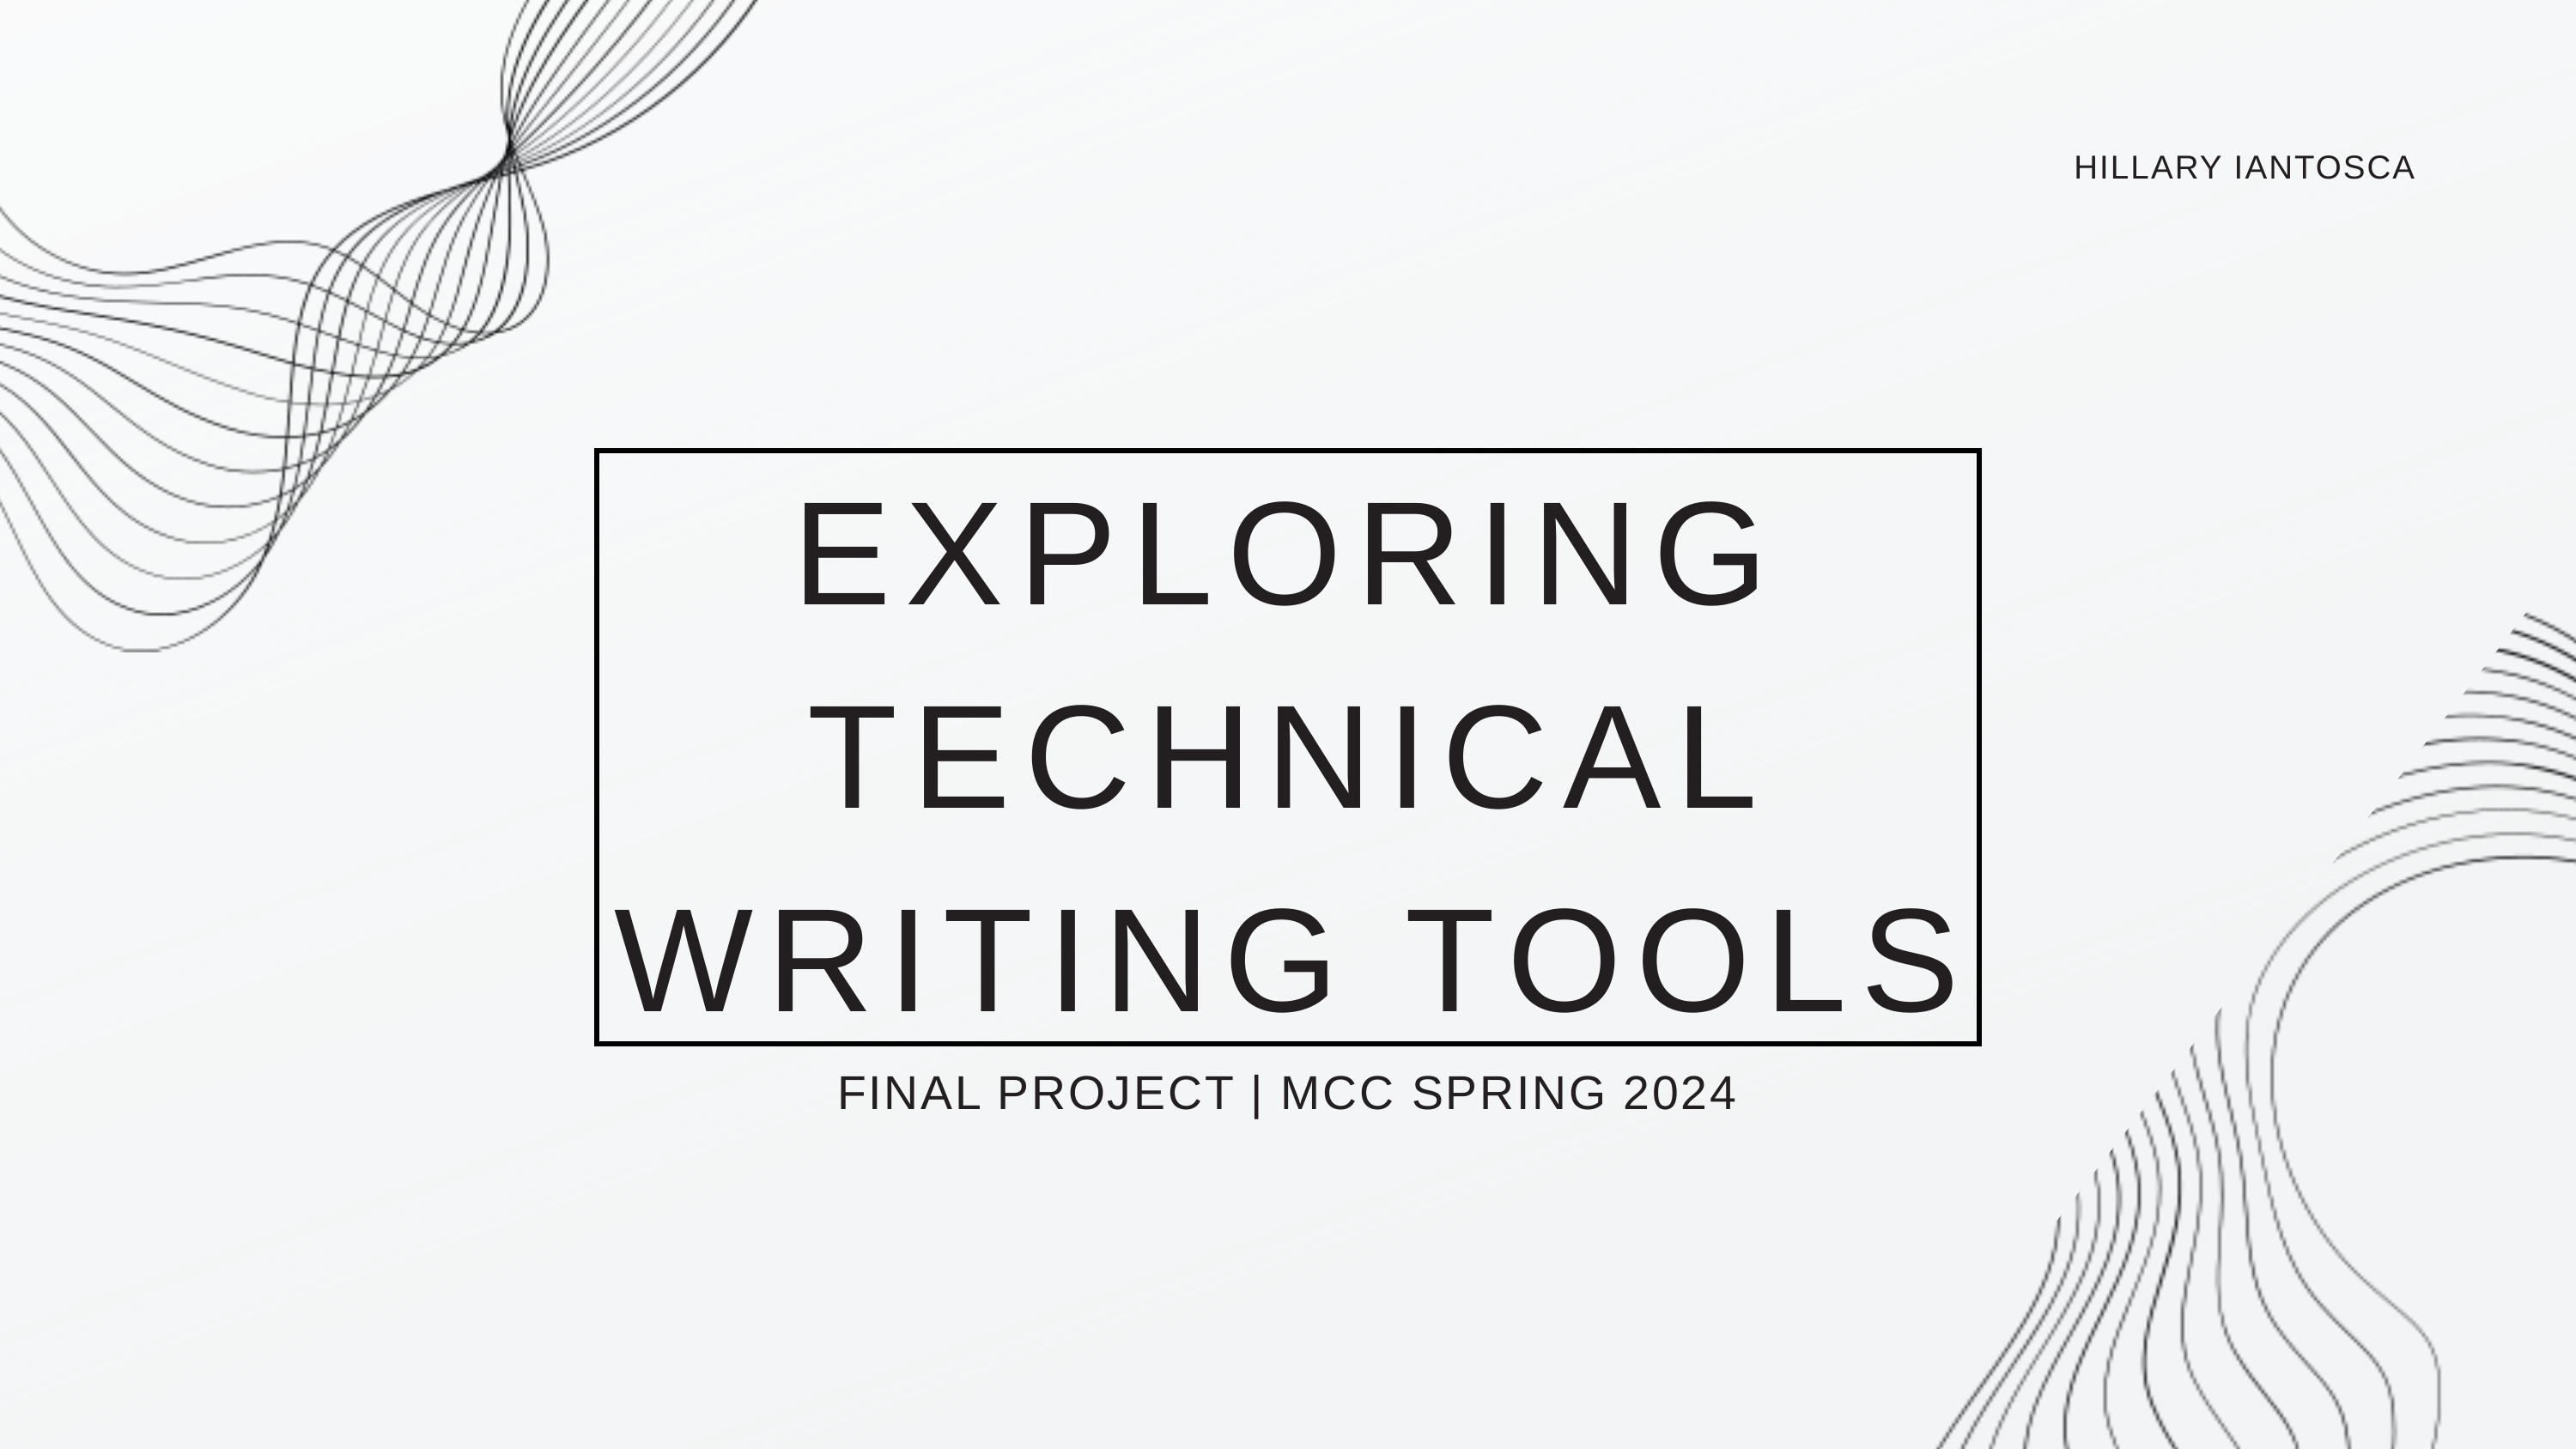

HILLARY IANTOSCA
EXPLORING TECHNICAL WRITING TOOLS

FINAL PROJECT | MCC SPRING 2024